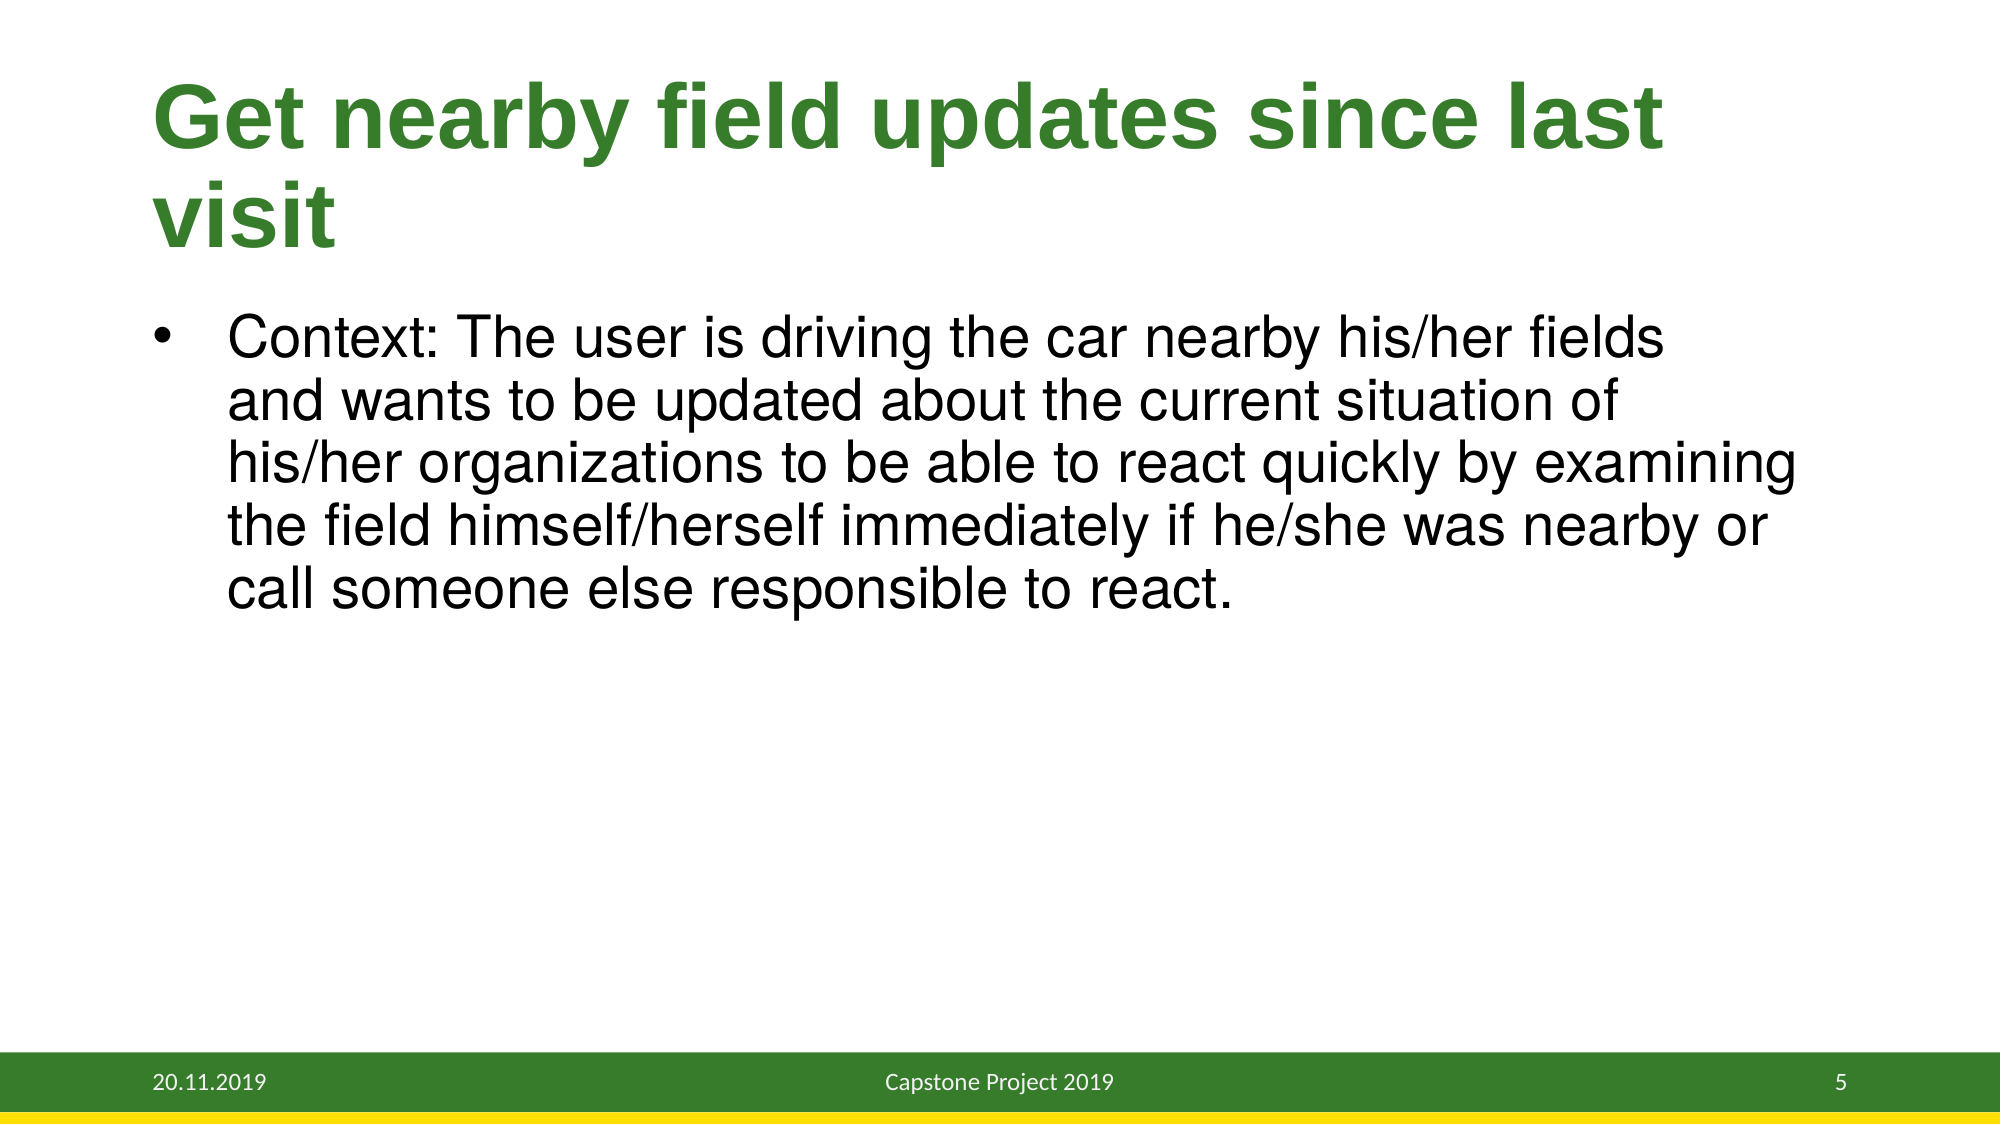

# Get nearby field updates since last visit
Context: The user is driving the car nearby his/her fields and wants to be updated about the current situation of his/her organizations to be able to react quickly by examining the field himself/herself immediately if he/she was nearby or call someone else responsible to react.
20.11.2019
Capstone Project 2019
5